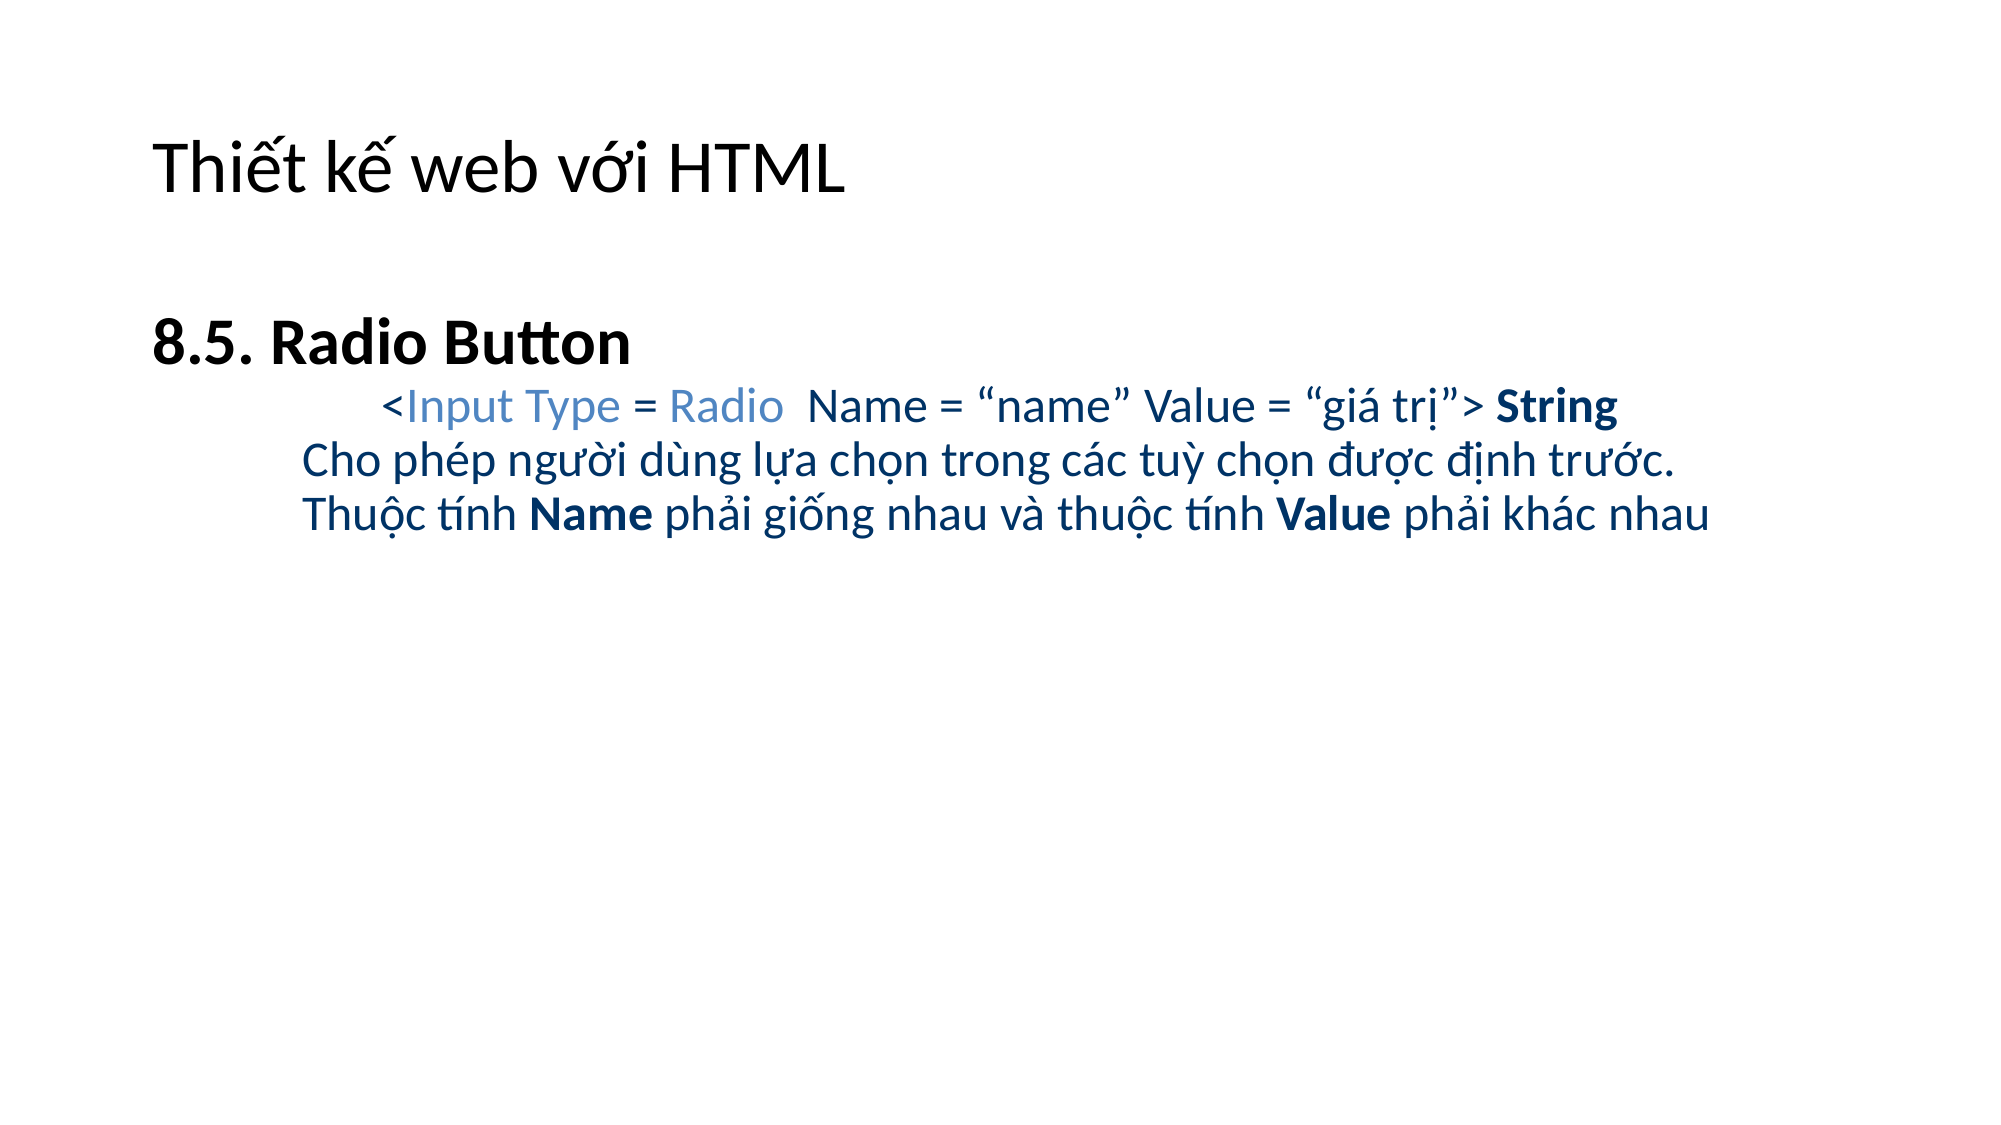

# Thiết kế web với HTML
8.5. Radio Button
<Input Type = Radio  Name = “name” Value = “giá trị”> String
	Cho phép người dùng lựa chọn trong các tuỳ chọn được định trước.
	Thuộc tính Name phải giống nhau và thuộc tính Value phải khác nhau